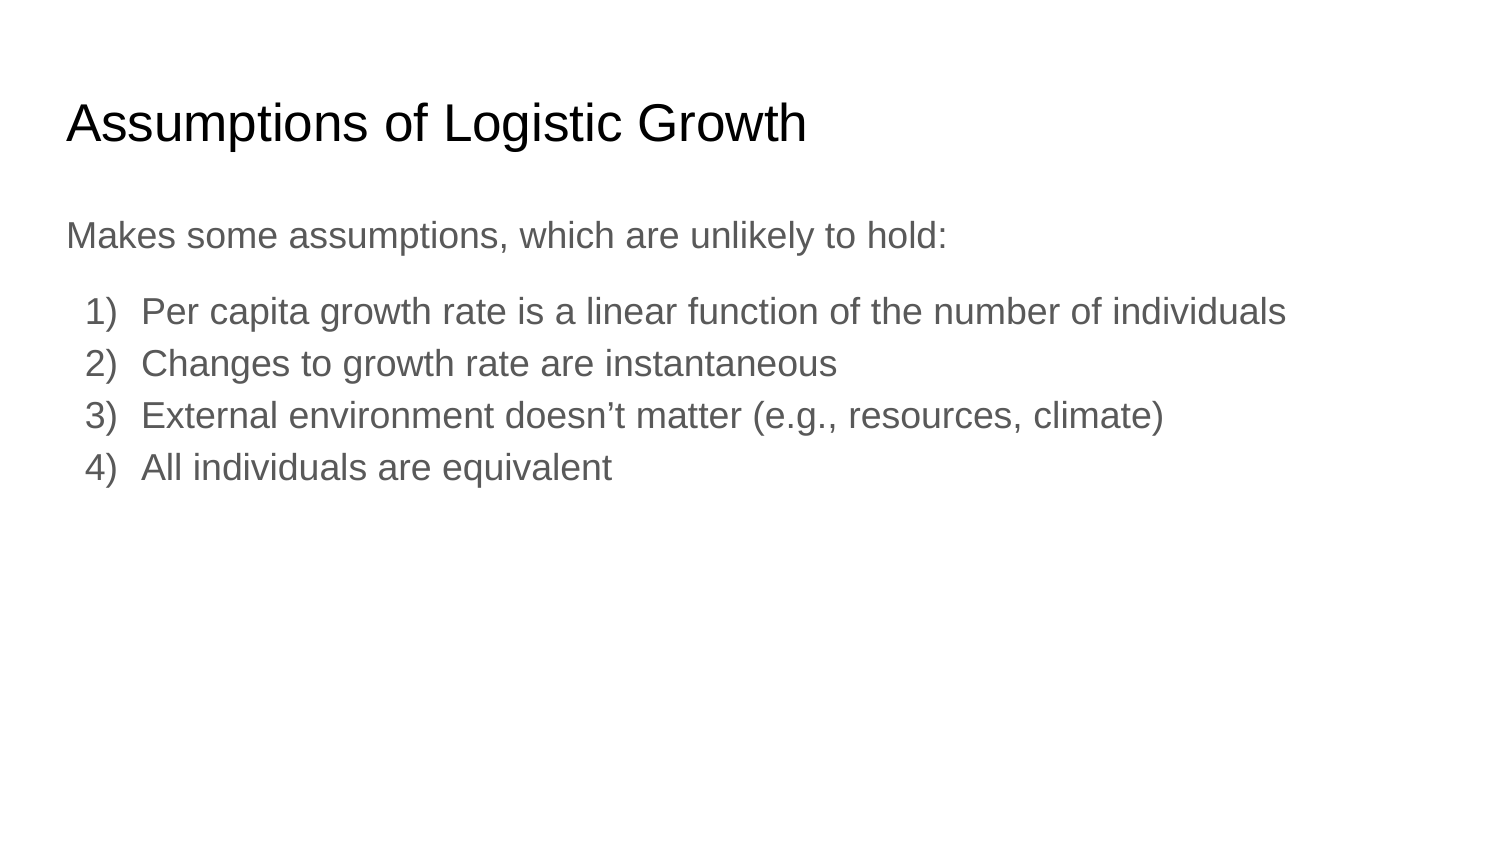

# Assumptions of Logistic Growth
Makes some assumptions, which are unlikely to hold:
Per capita growth rate is a linear function of the number of individuals
Changes to growth rate are instantaneous
External environment doesn’t matter (e.g., resources, climate)
All individuals are equivalent